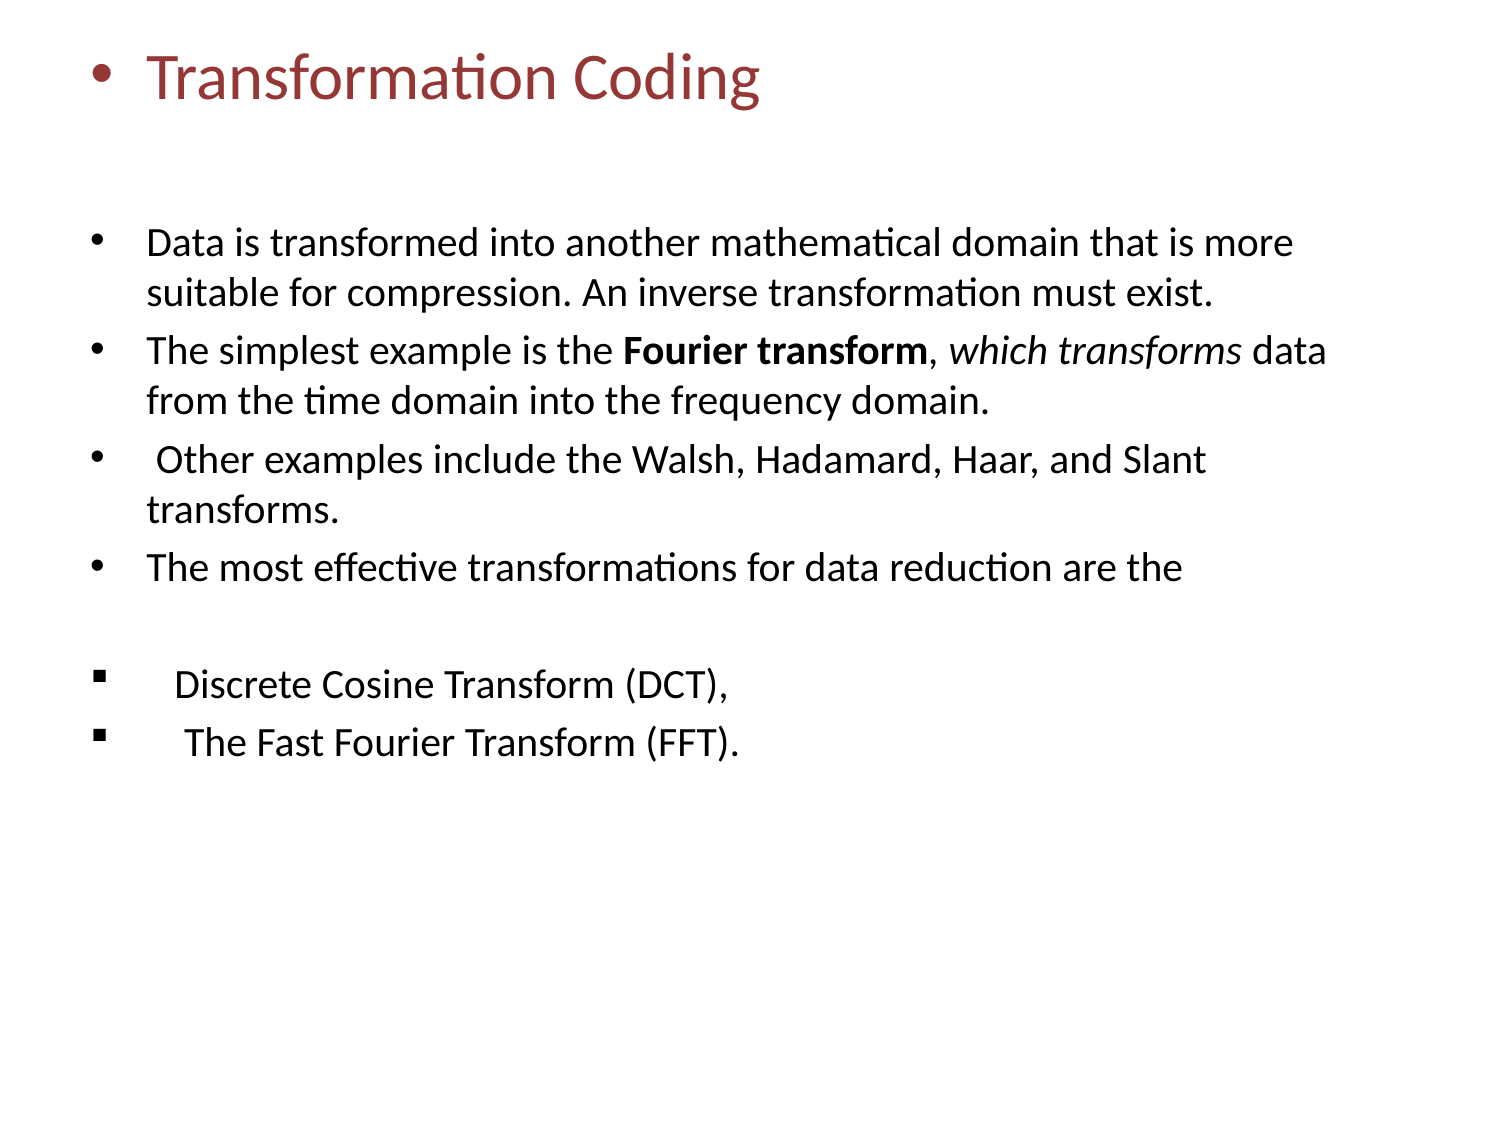

Transformation Coding

Data is transformed into another mathematical domain that is more suitable for compression. An inverse transformation must exist.
The simplest example is the Fourier transform, which transforms data from the time domain into the frequency domain.
 Other examples include the Walsh, Hadamard, Haar, and Slant transforms.
The most effective transformations for data reduction are the

Discrete Cosine Transform (DCT),
    The Fast Fourier Transform (FFT).